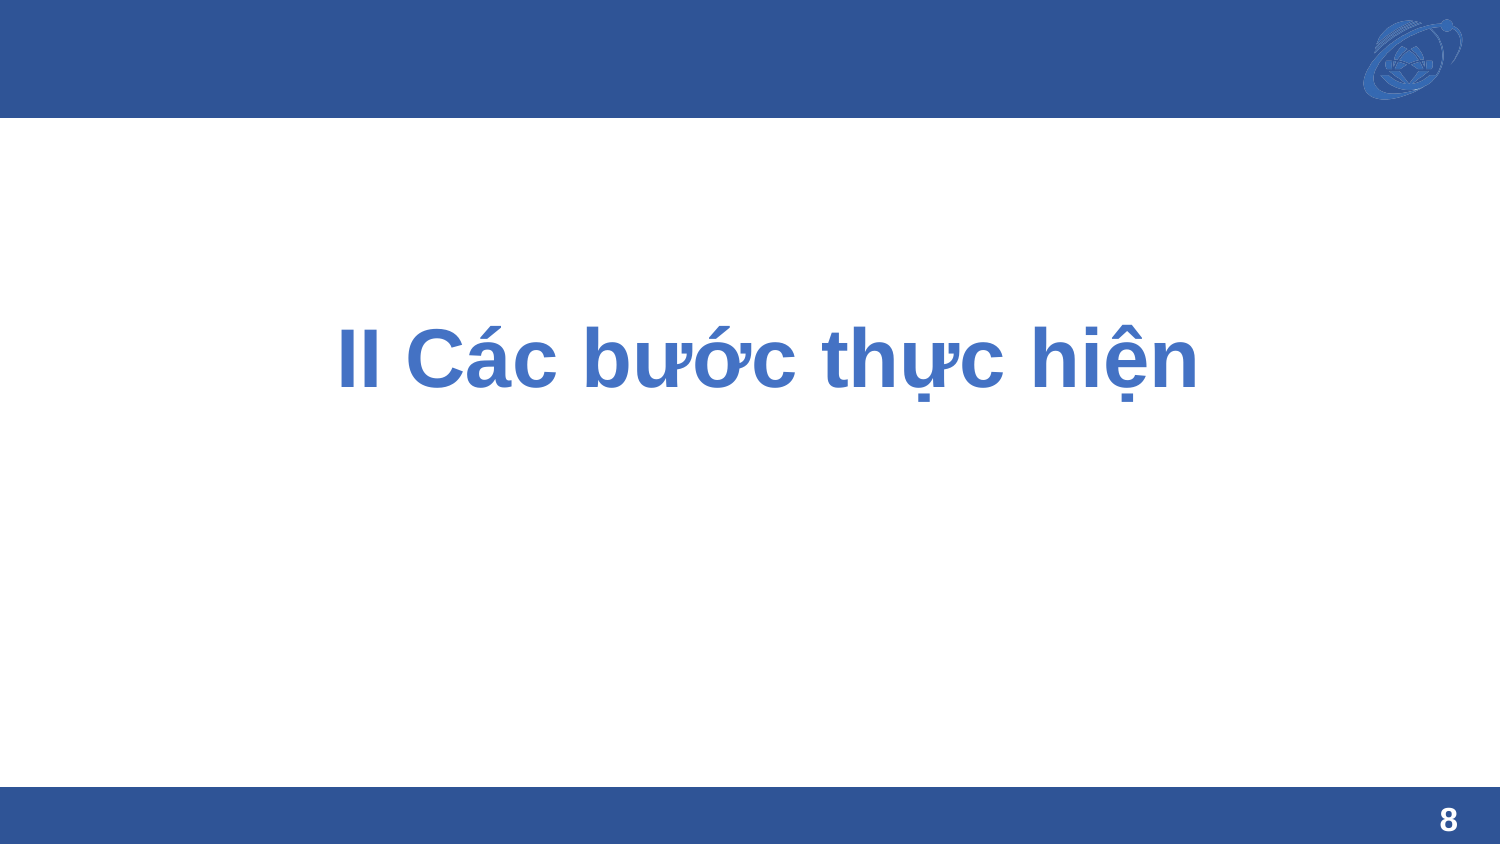

# II Các bước thực hiện
8